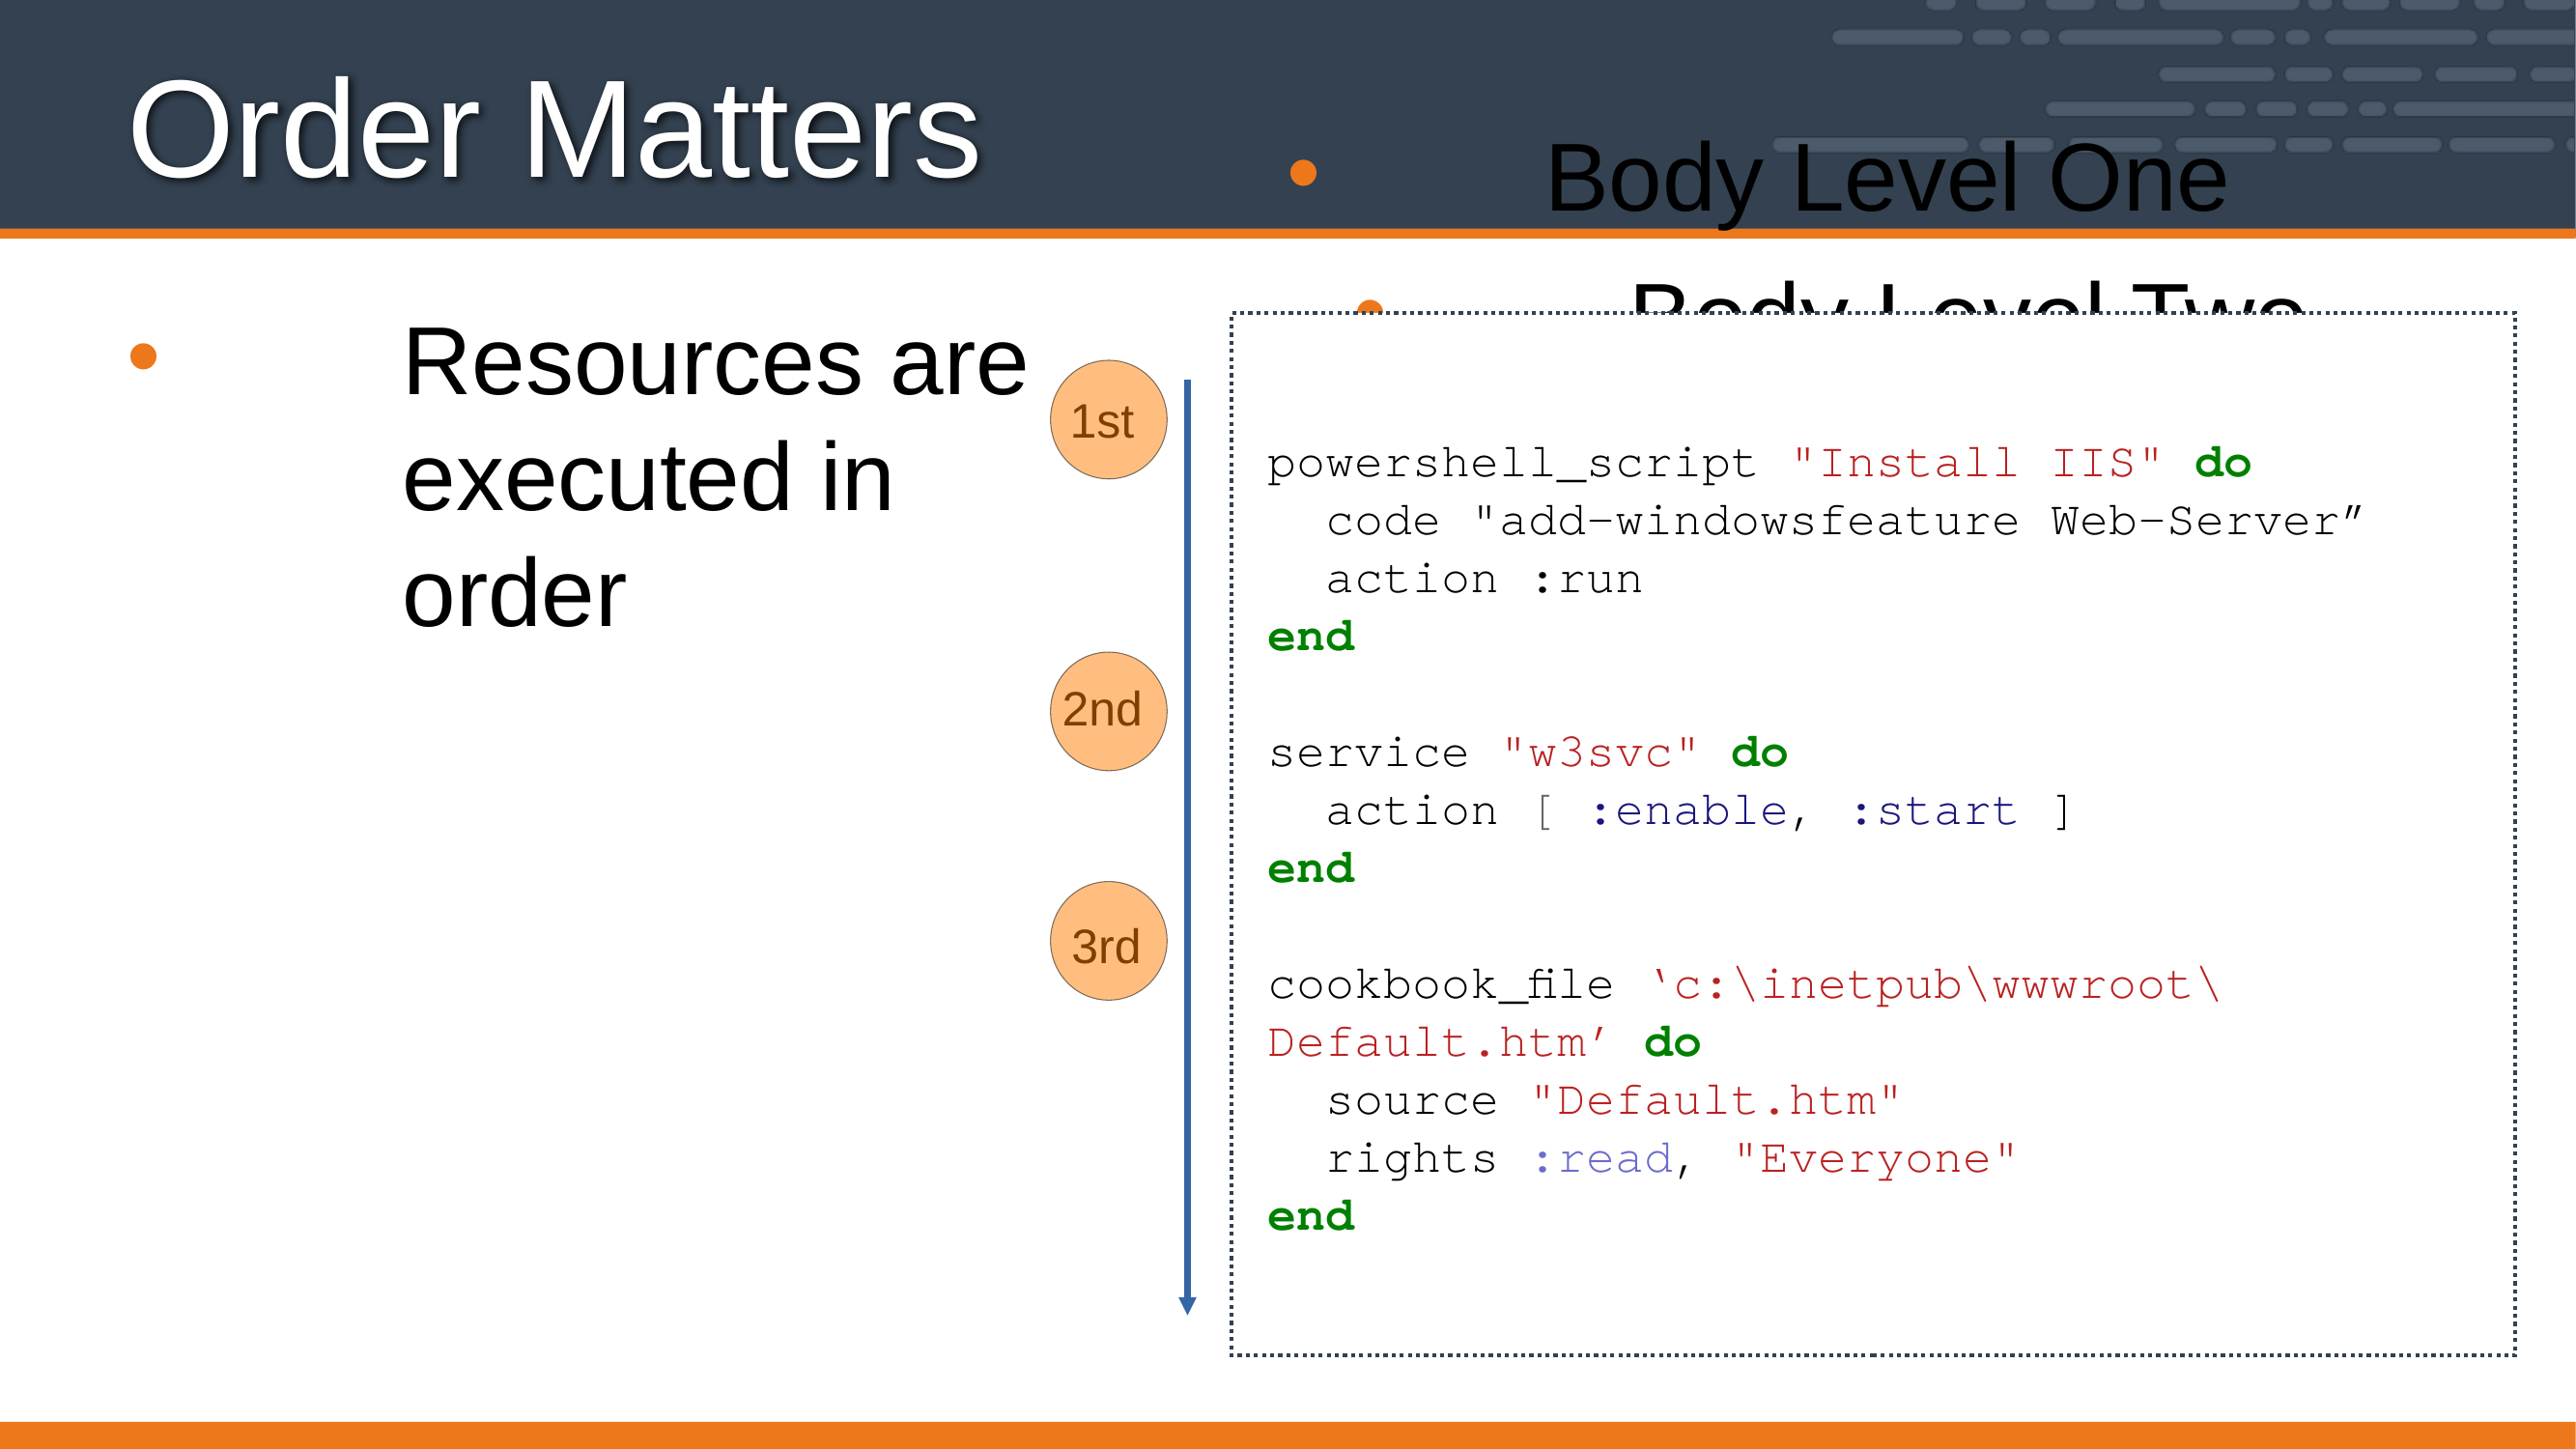

# Order Matters
Resources are executed in order
Body Level One
Body Level Two
Body Level Three
Body Level Four
Body Level Five

powershell_script "Install IIS" do
  code "add-windowsfeature Web-Server”
  action :run
end

service "w3svc" do
  action [ :enable, :start ]
end

cookbook_file ‘c:\inetpub\wwwroot\Default.htm’ do
  source "Default.htm"
  rights :read, "Everyone"
end

1st

2nd

3rd